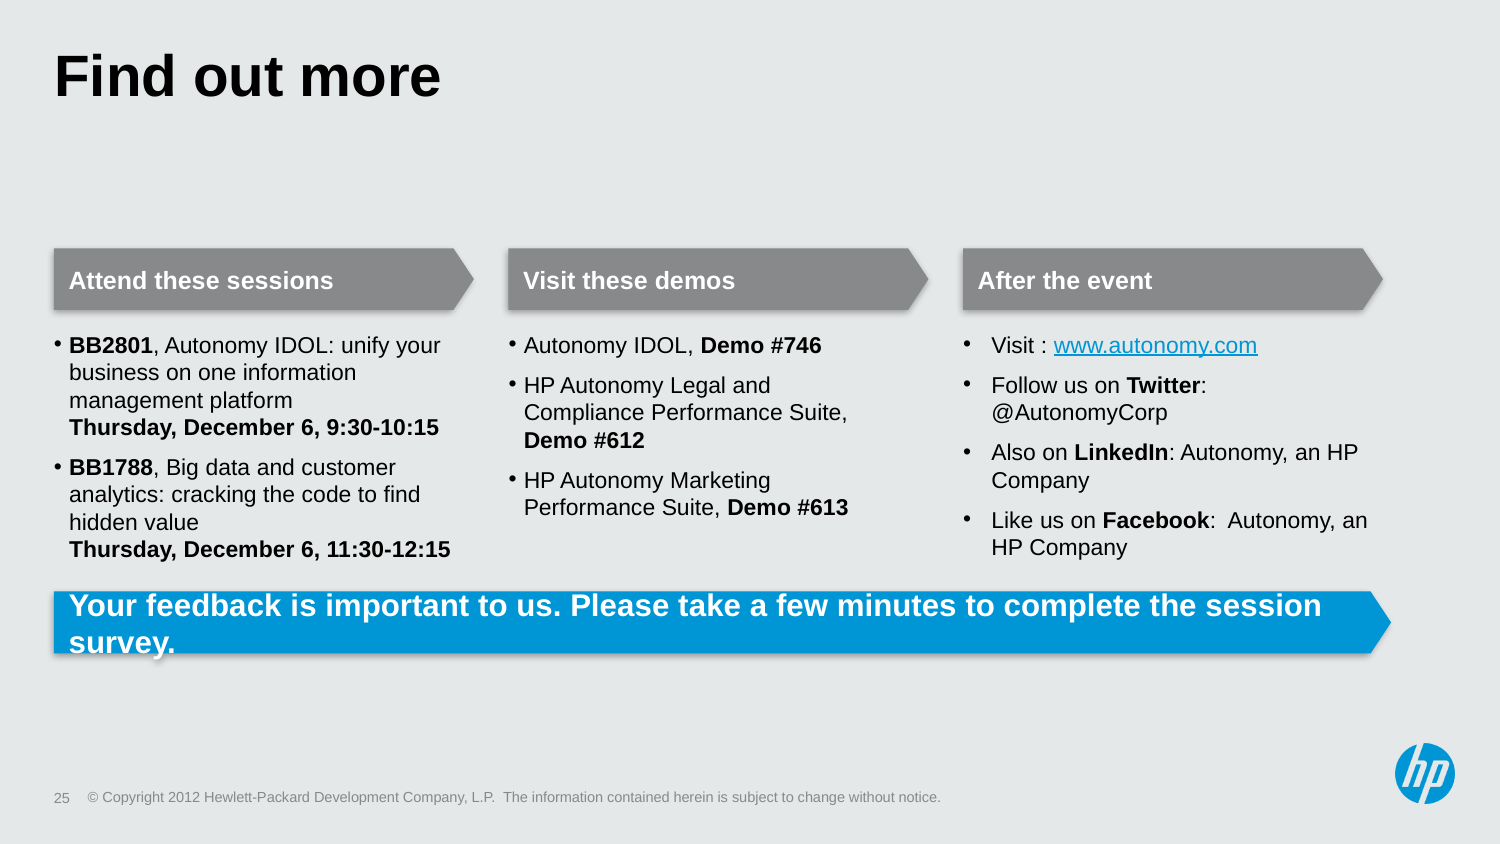

# Find out more
Attend these sessions
BB2801, Autonomy IDOL: unify your business on one information management platform
Thursday, December 6, 9:30-10:15
BB1788, Big data and customer analytics: cracking the code to find hidden value
Thursday, December 6, 11:30-12:15
Visit these demos
Autonomy IDOL, Demo #746
HP Autonomy Legal and Compliance Performance Suite, Demo #612
HP Autonomy Marketing Performance Suite, Demo #613
After the event
Visit : www.autonomy.com
Follow us on Twitter: @AutonomyCorp
Also on LinkedIn: Autonomy, an HP Company
Like us on Facebook:  Autonomy, an HP Company
Your feedback is important to us. Please take a few minutes to complete the session survey.